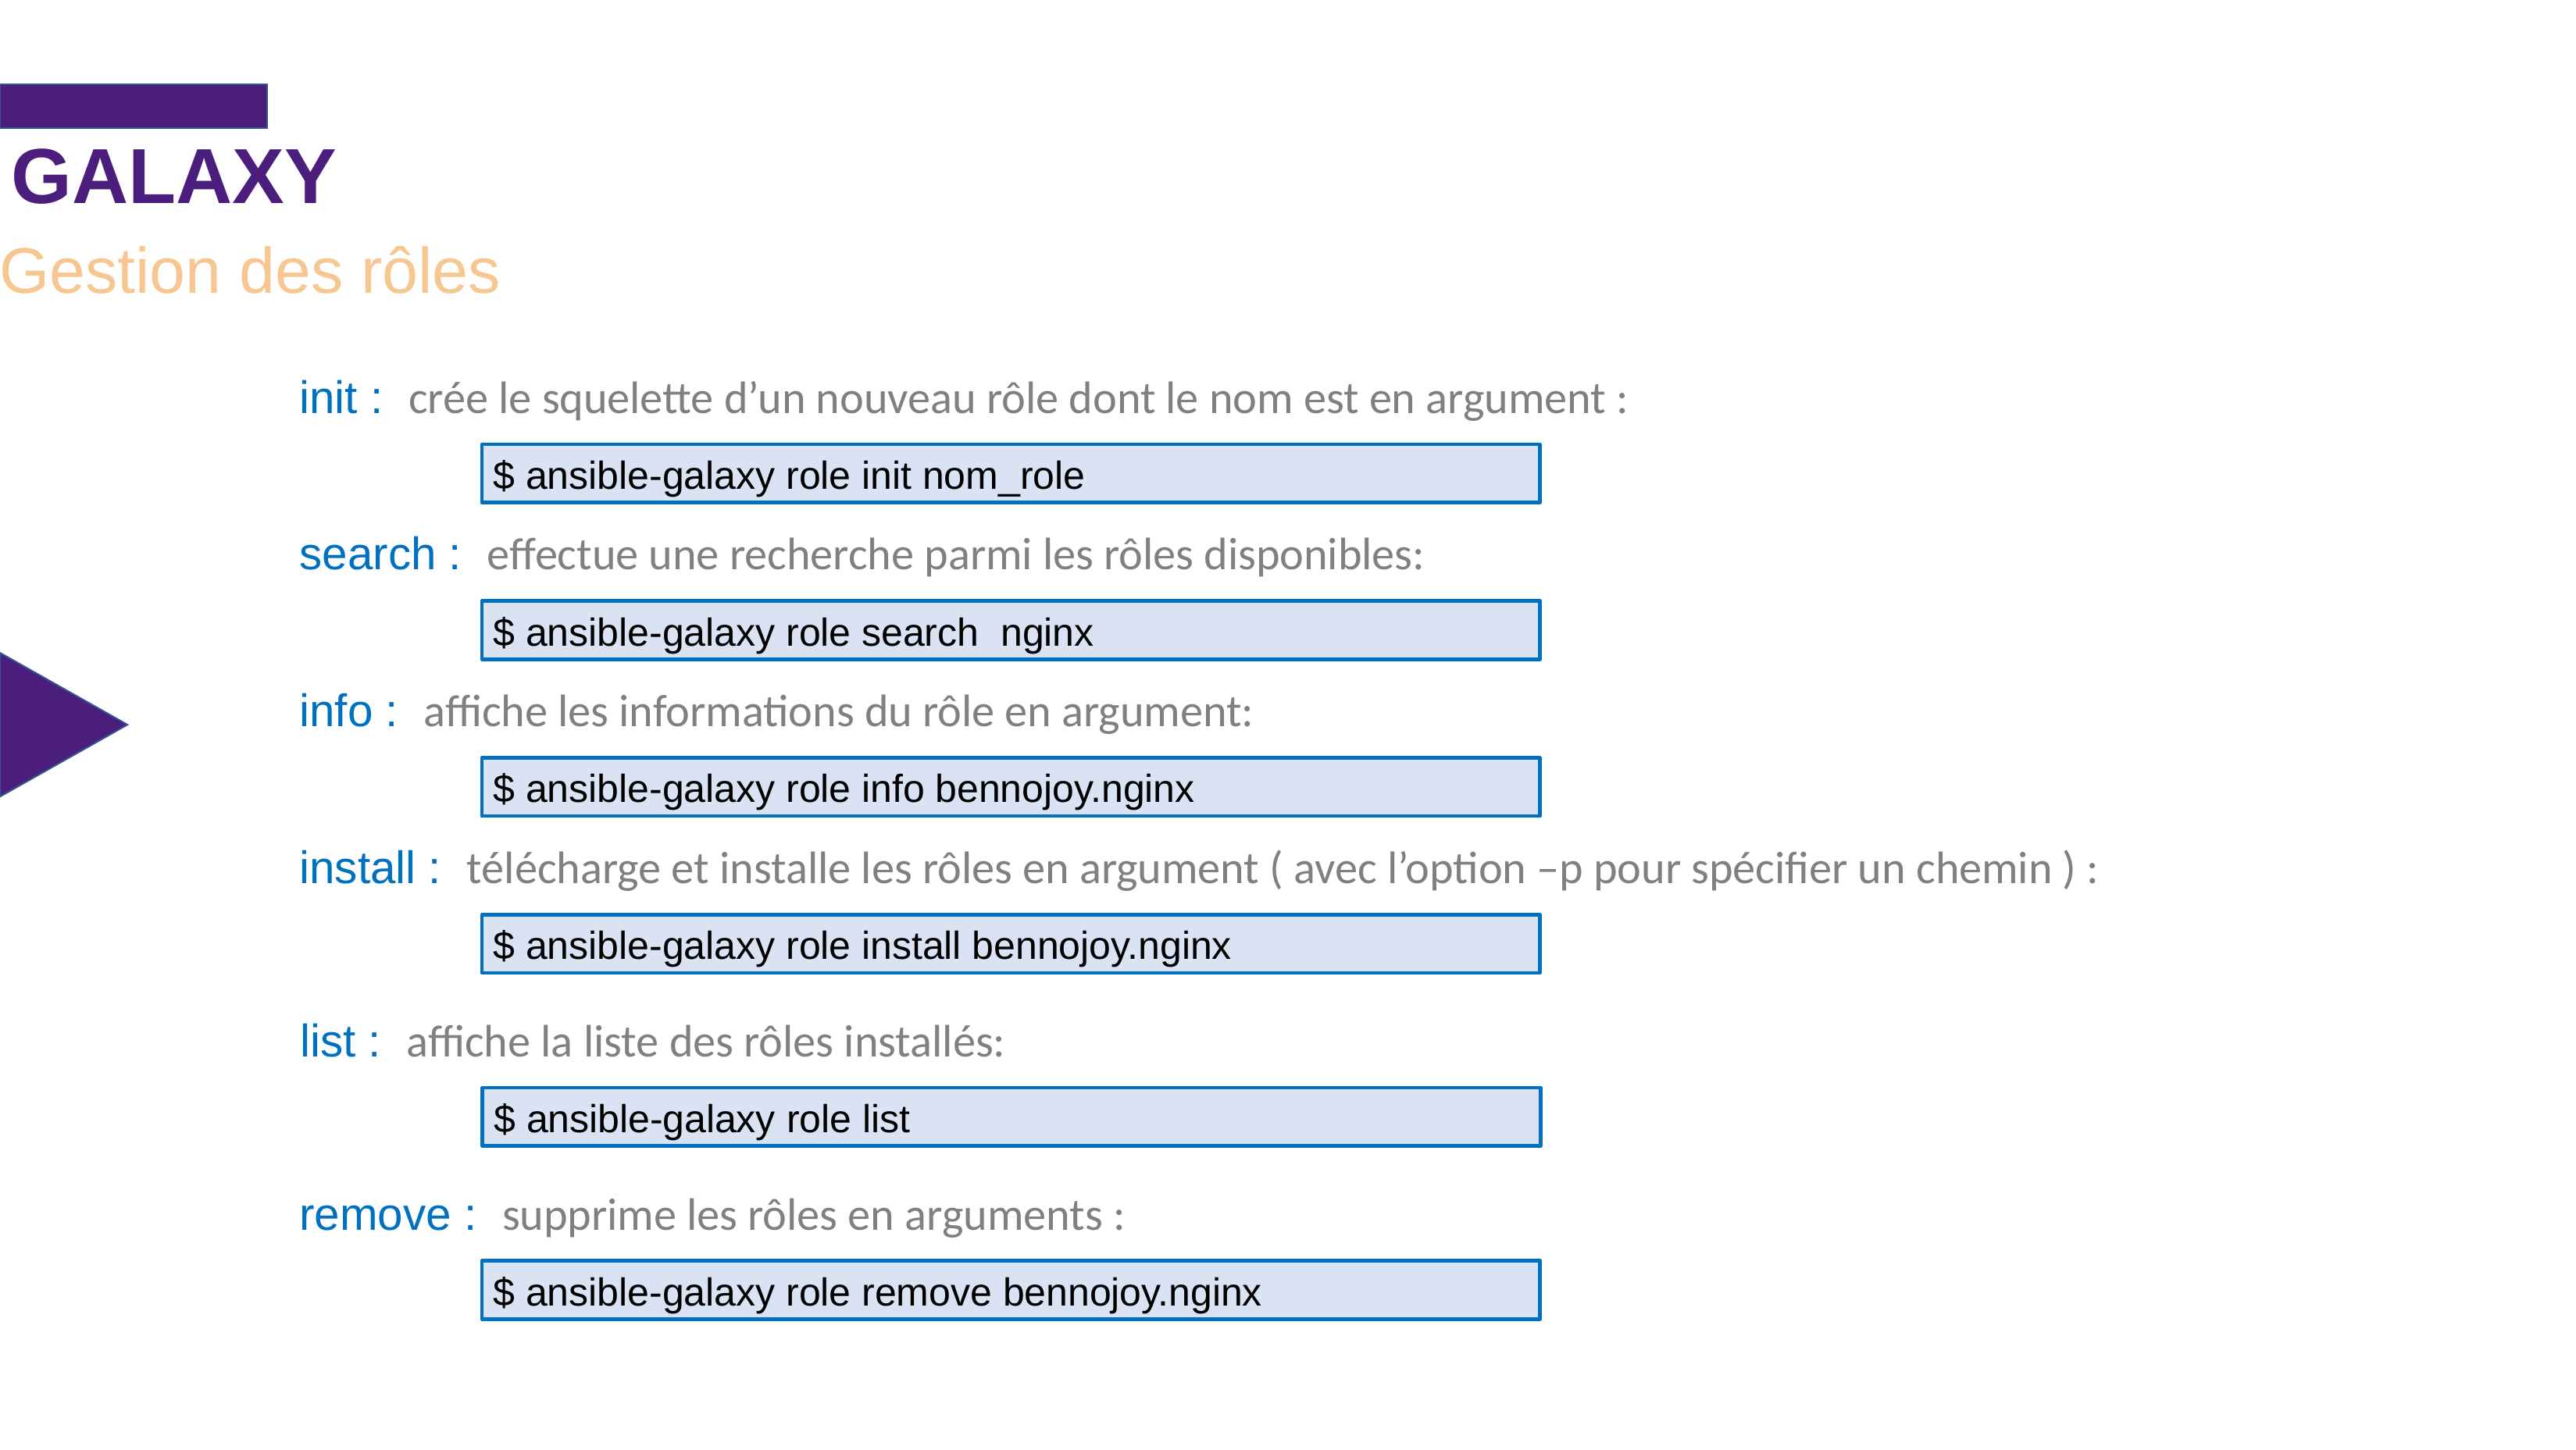

GALAXY
Gestion des rôles
init :  crée le squelette d’un nouveau rôle dont le nom est en argument :
$ ansible-galaxy role init nom_role
search :  effectue une recherche parmi les rôles disponibles:
$ ansible-galaxy role search  nginx

info :  affiche les informations du rôle en argument:
$ ansible-galaxy role info bennojoy.nginx
install :  télécharge et installe les rôles en argument ( avec l’option –p pour spécifier un chemin ) :
$ ansible-galaxy role install bennojoy.nginx
list :  affiche la liste des rôles installés:
$ ansible-galaxy role list
remove :  supprime les rôles en arguments :
$ ansible-galaxy role remove bennojoy.nginx